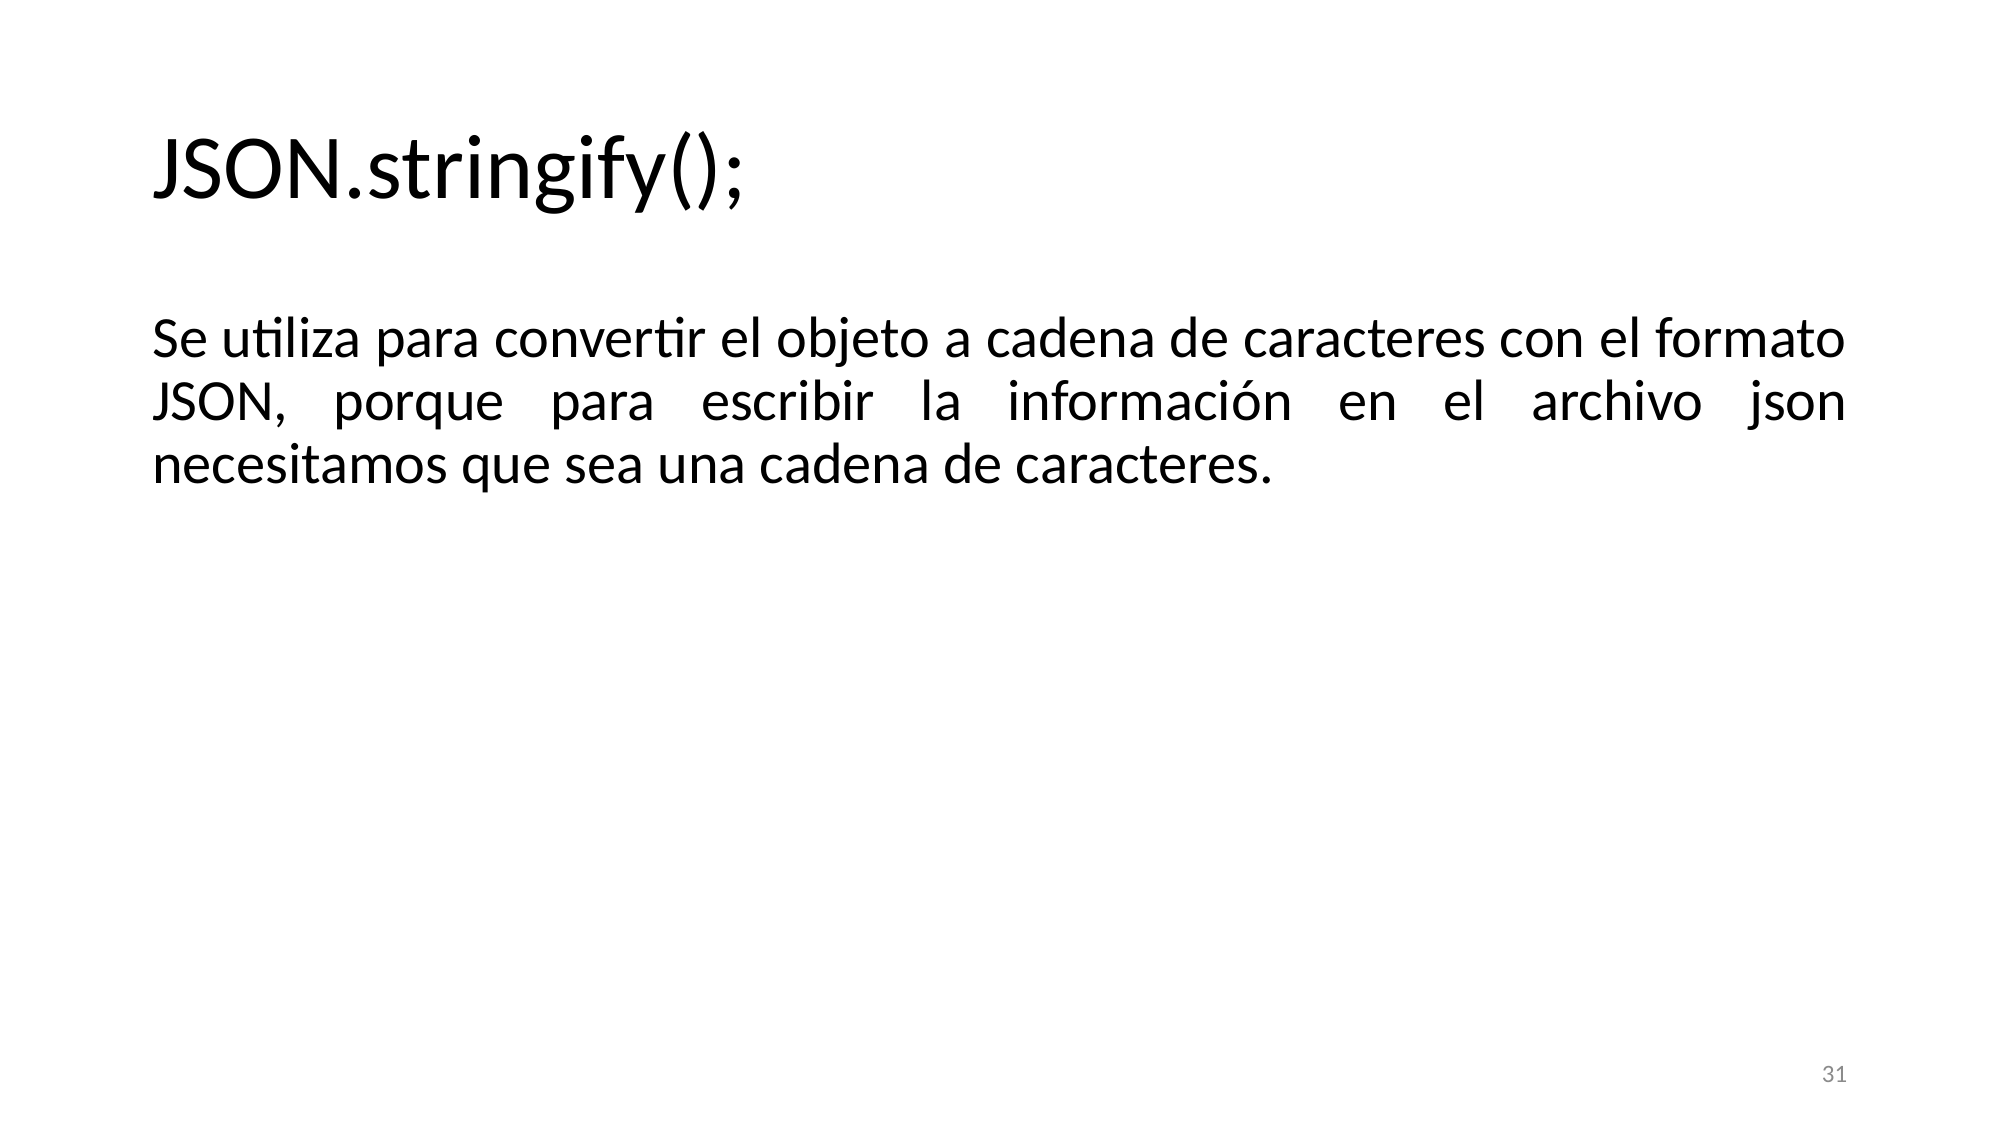

# JSON.stringify();
Se utiliza para convertir el objeto a cadena de caracteres con el formato JSON, porque para escribir la información en el archivo json necesitamos que sea una cadena de caracteres.

31